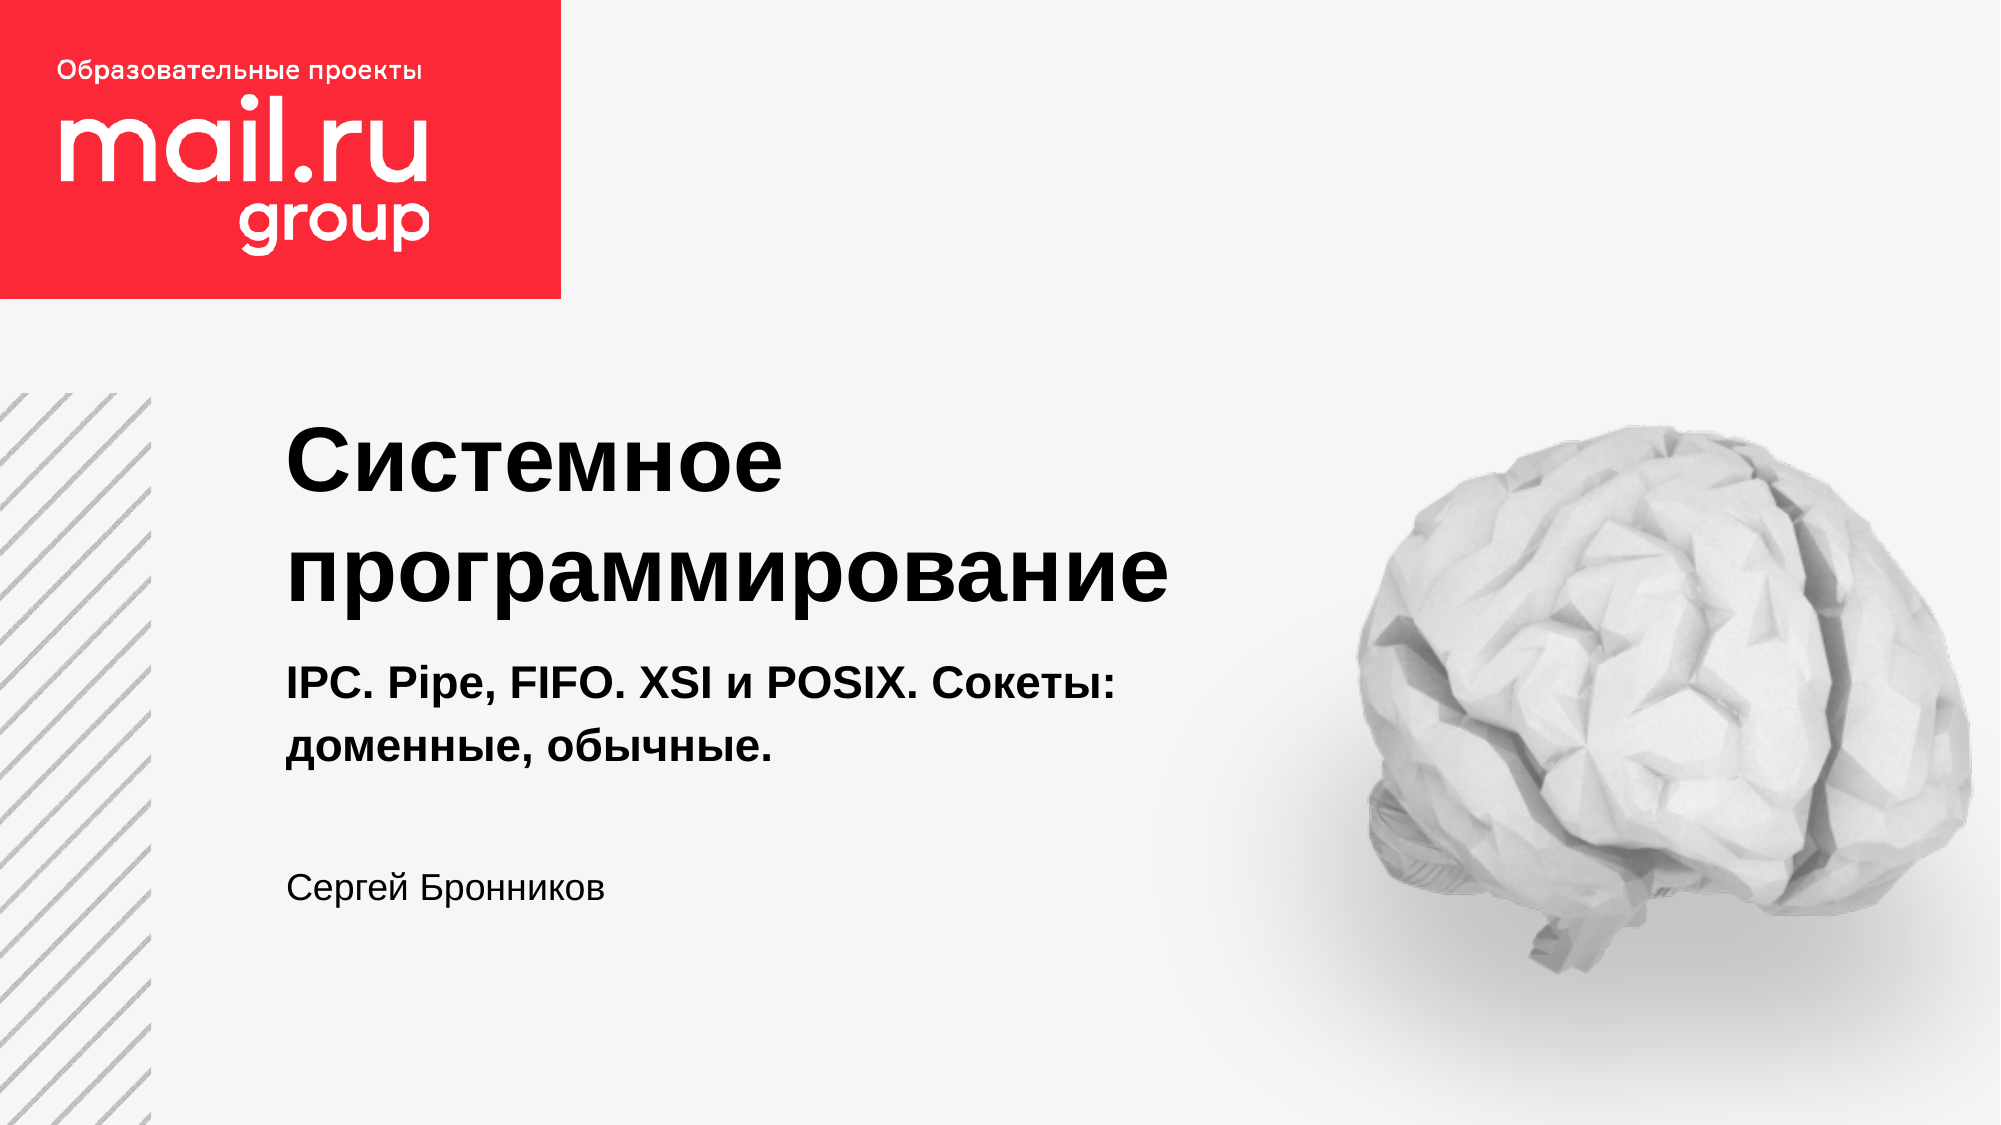

Системное программирование
IPC. Pipe, FIFO. XSI и POSIX. Сокеты: доменные, обычные.

Сергей Бронников